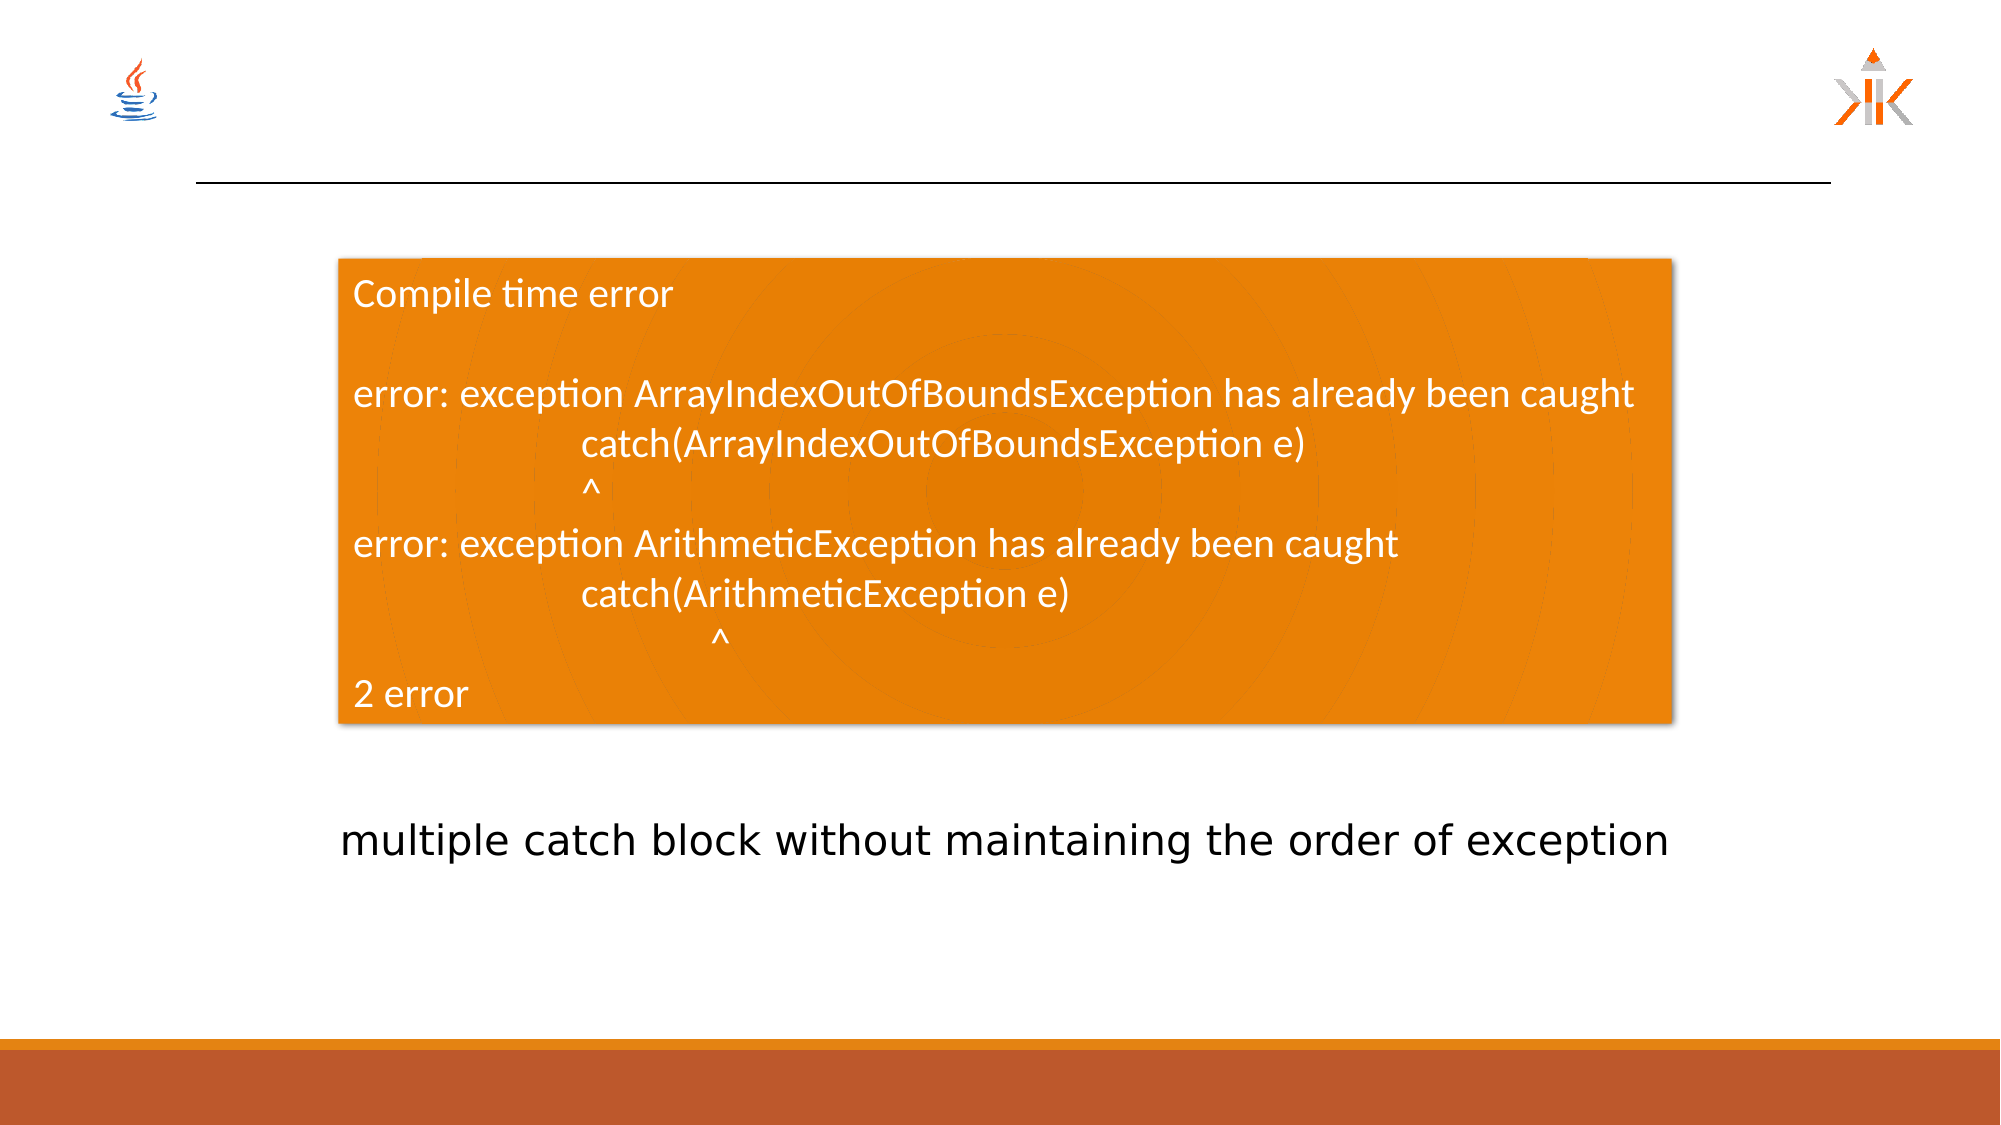

#
Compile time error

error: exception ArrayIndexOutOfBoundsException has already been caught
                        catch(ArrayIndexOutOfBoundsException e)
                        ^
error: exception ArithmeticException has already been caught
                        catch(ArithmeticException e)
		      ^
2 error
multiple catch block without maintaining the order of exception